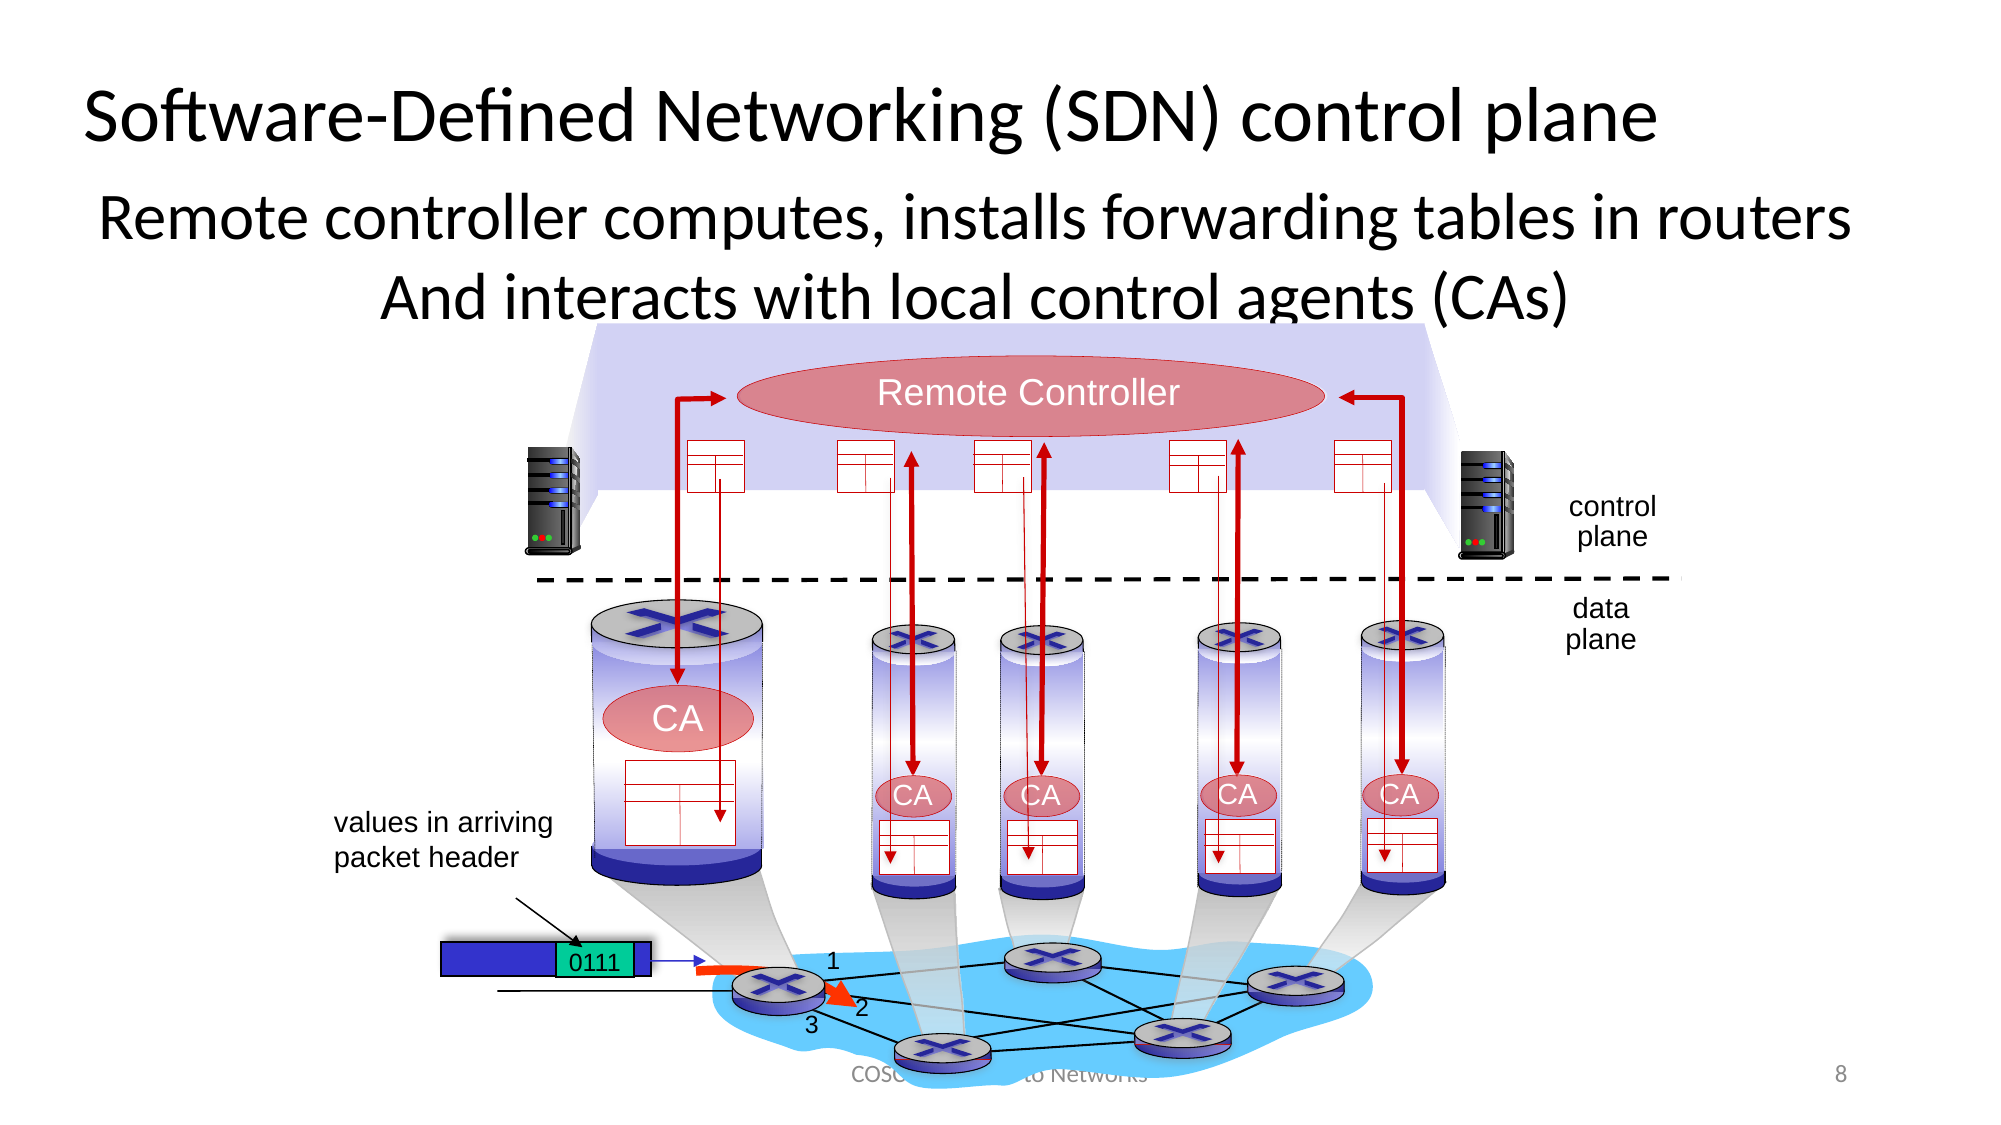

# Software-Defined Networking (SDN) control plane
Remote controller computes, installs forwarding tables in routers
And interacts with local control agents (CAs)

Remote Controller

control
plane
data
plane

CA
CA

CA

CA

CA

values in arriving
packet header

0111

1

2
3

COSC 328 - Intro to Networks
8